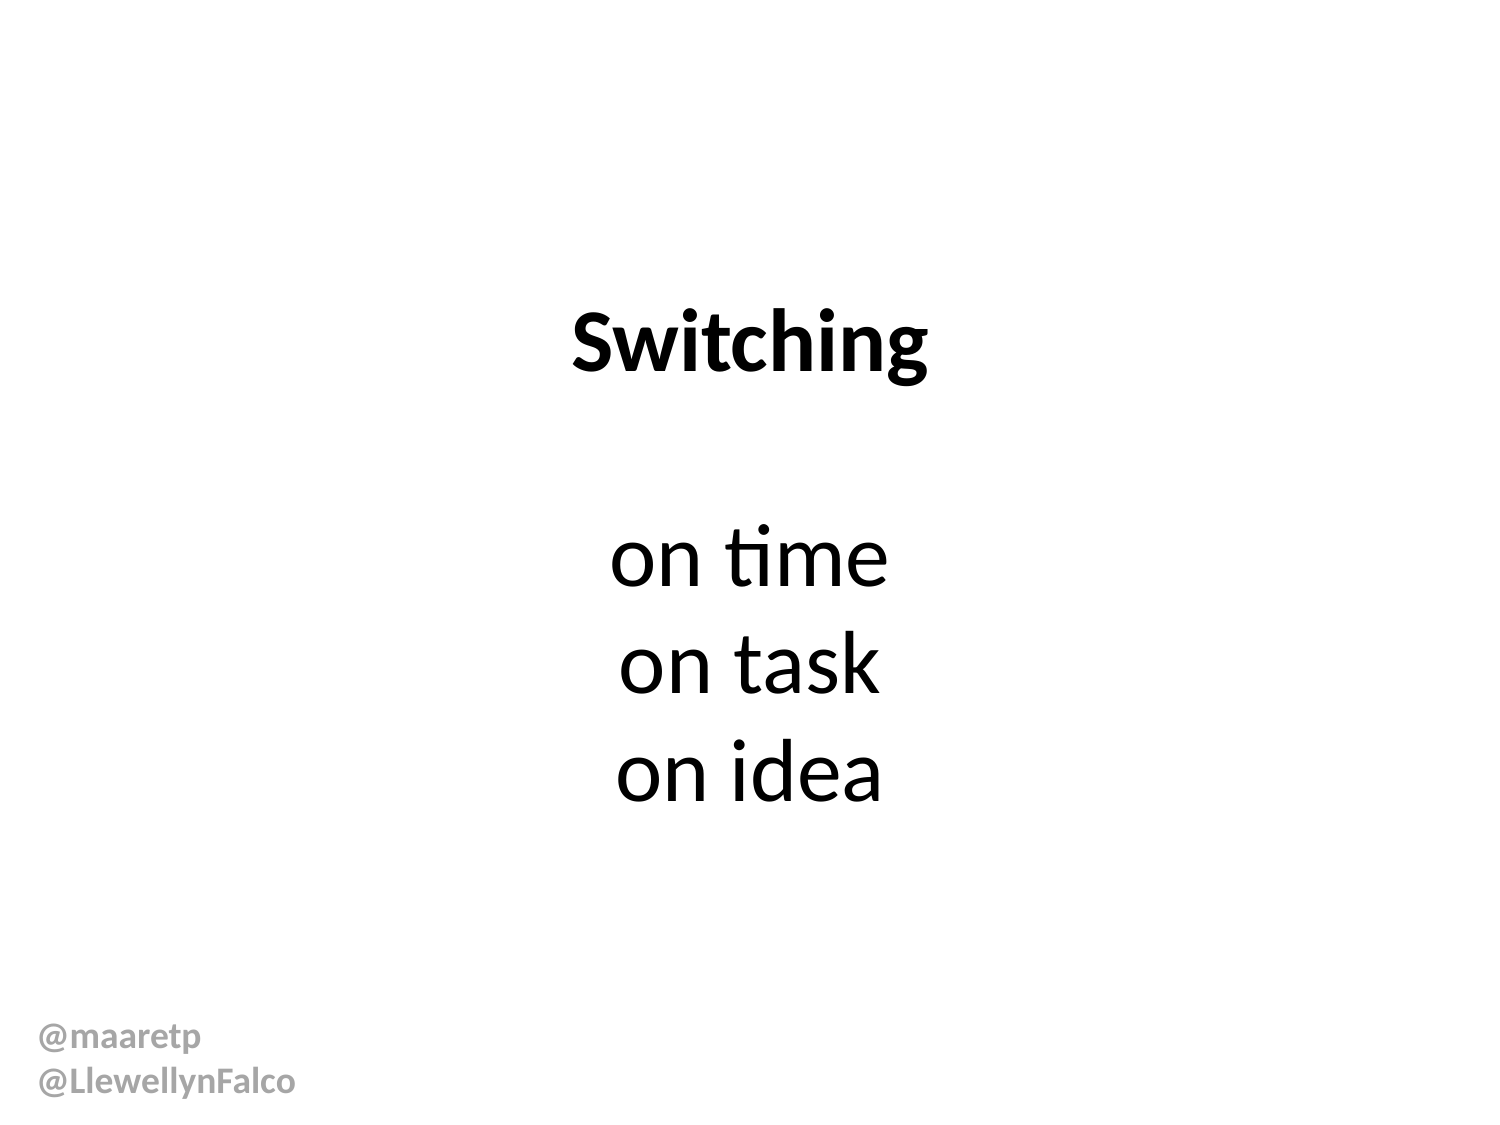

# Switching on time on task on idea